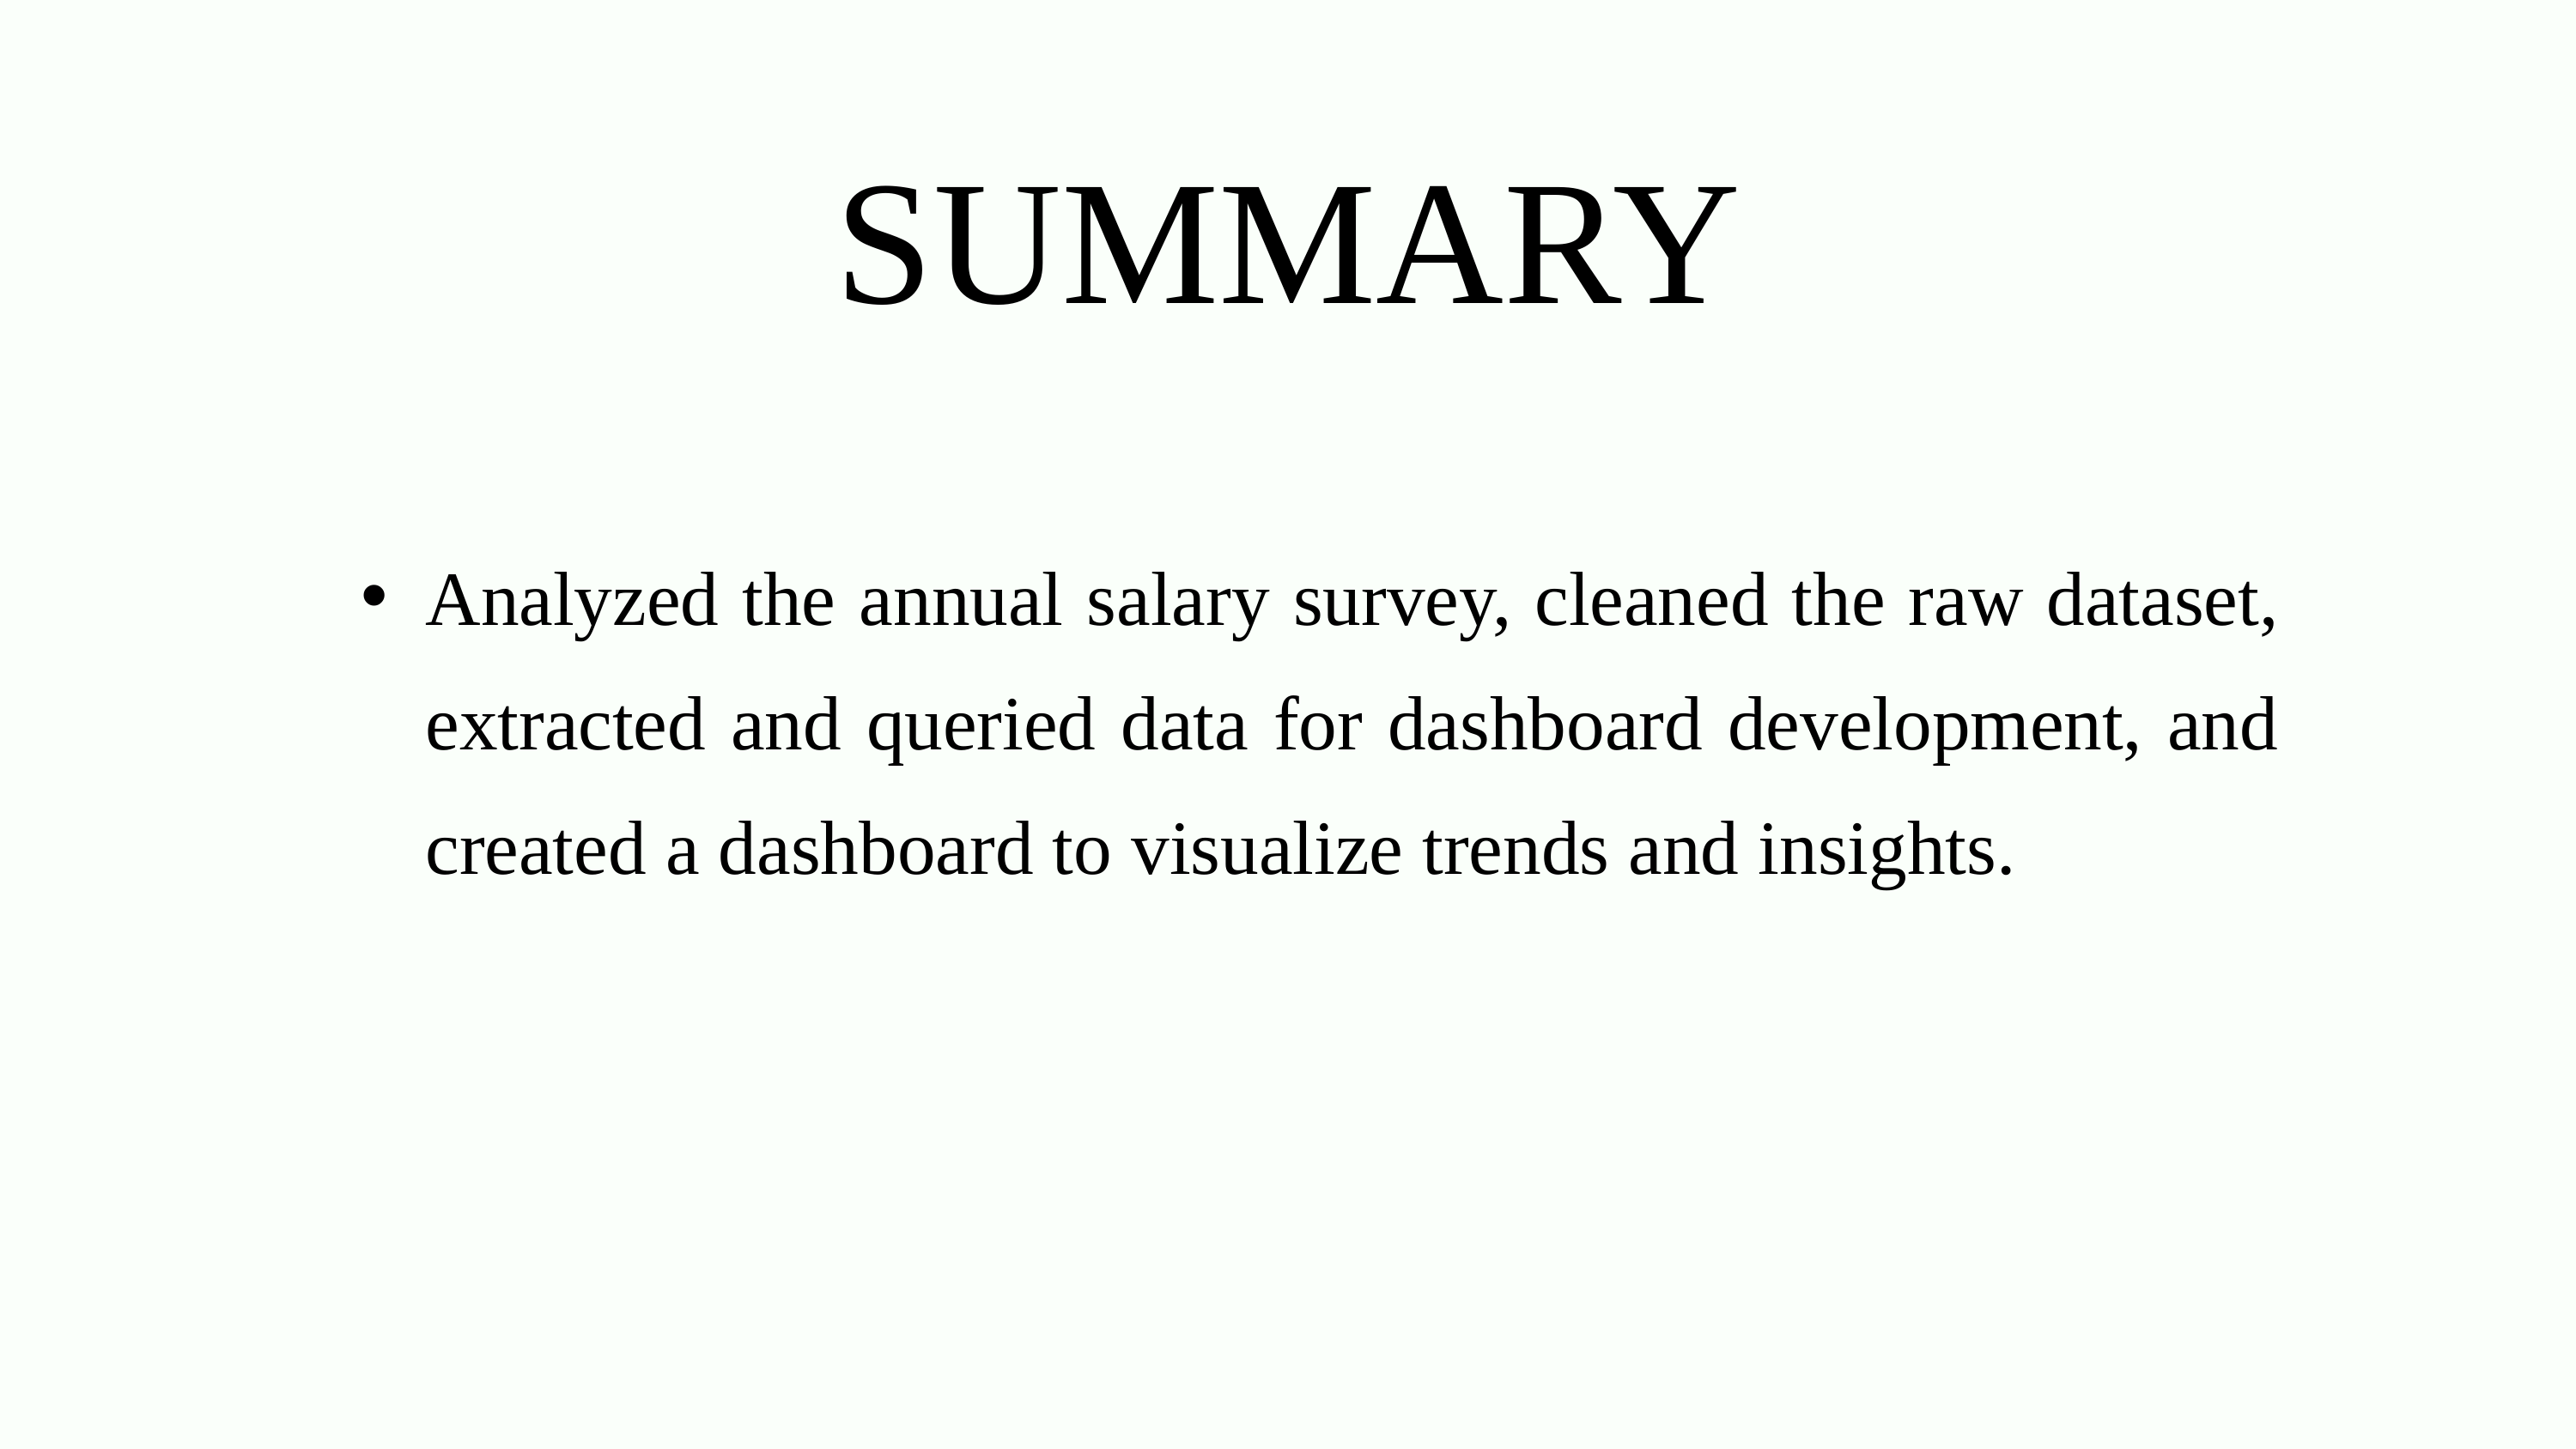

SUMMARY

Analyzed the annual salary survey, cleaned the raw dataset, extracted and queried data for dashboard development, and created a dashboard to visualize trends and insights.